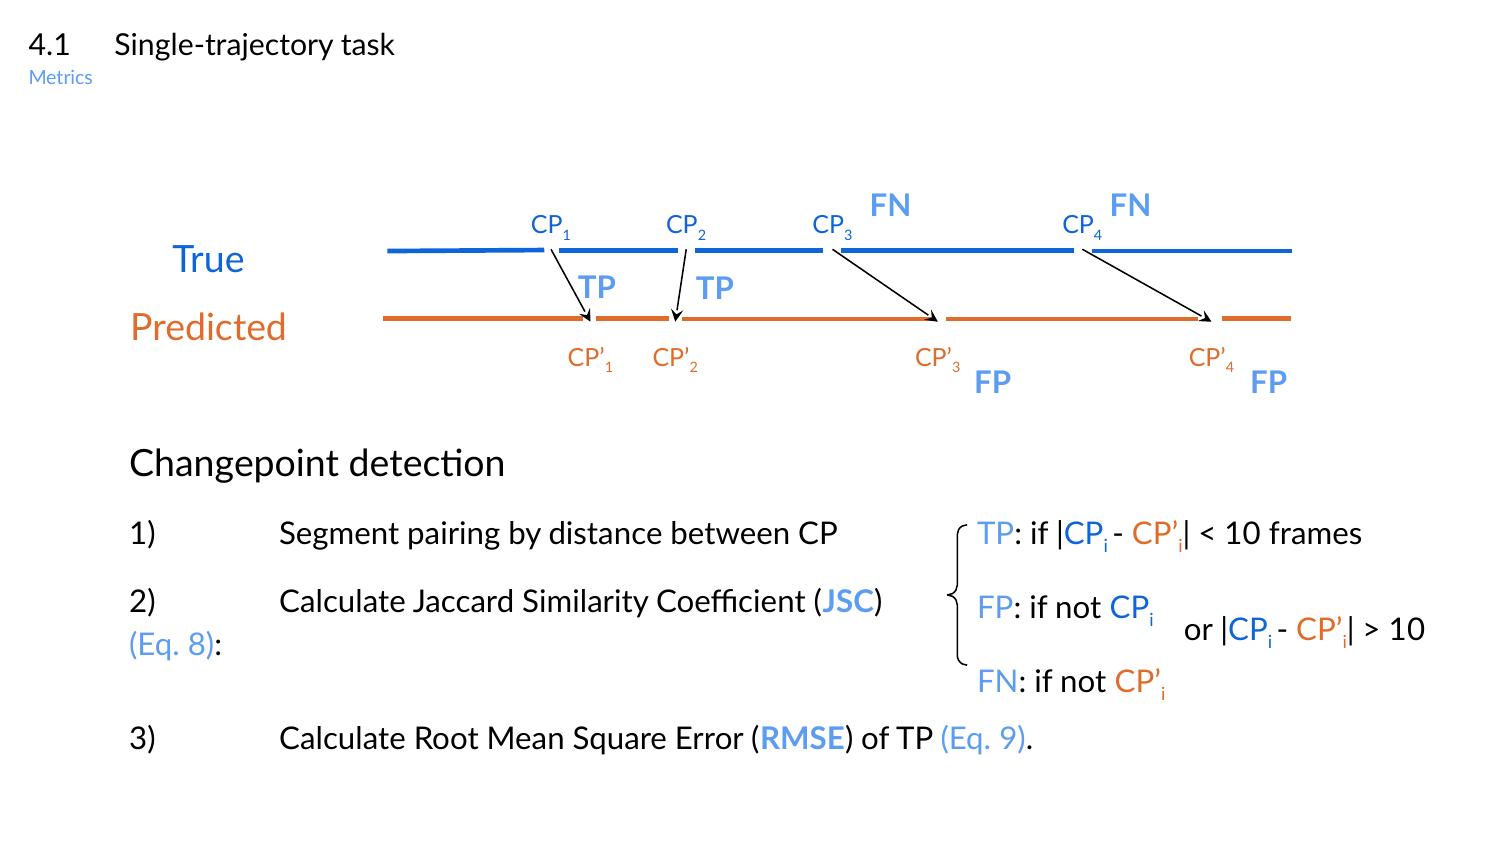

# 4.1	 Single-trajectory task
Metrics
FN
FN
TP
TP
FP
FP
TP: if |CPi - CP’i| < 10 frames
FP: if not CPi
FN: if not CP’i

2)	Calculate Jaccard Similarity Coefficient (JSC) (Eq. 8):
CP1
CP2
CP3
CP4
True
1)	Segment pairing by distance between CP
Predicted
CP’1
CP’2
CP’3
CP’4
Changepoint detection
or |CPi - CP’i| > 10
3)	Calculate Root Mean Square Error (RMSE) of TP (Eq. 9).